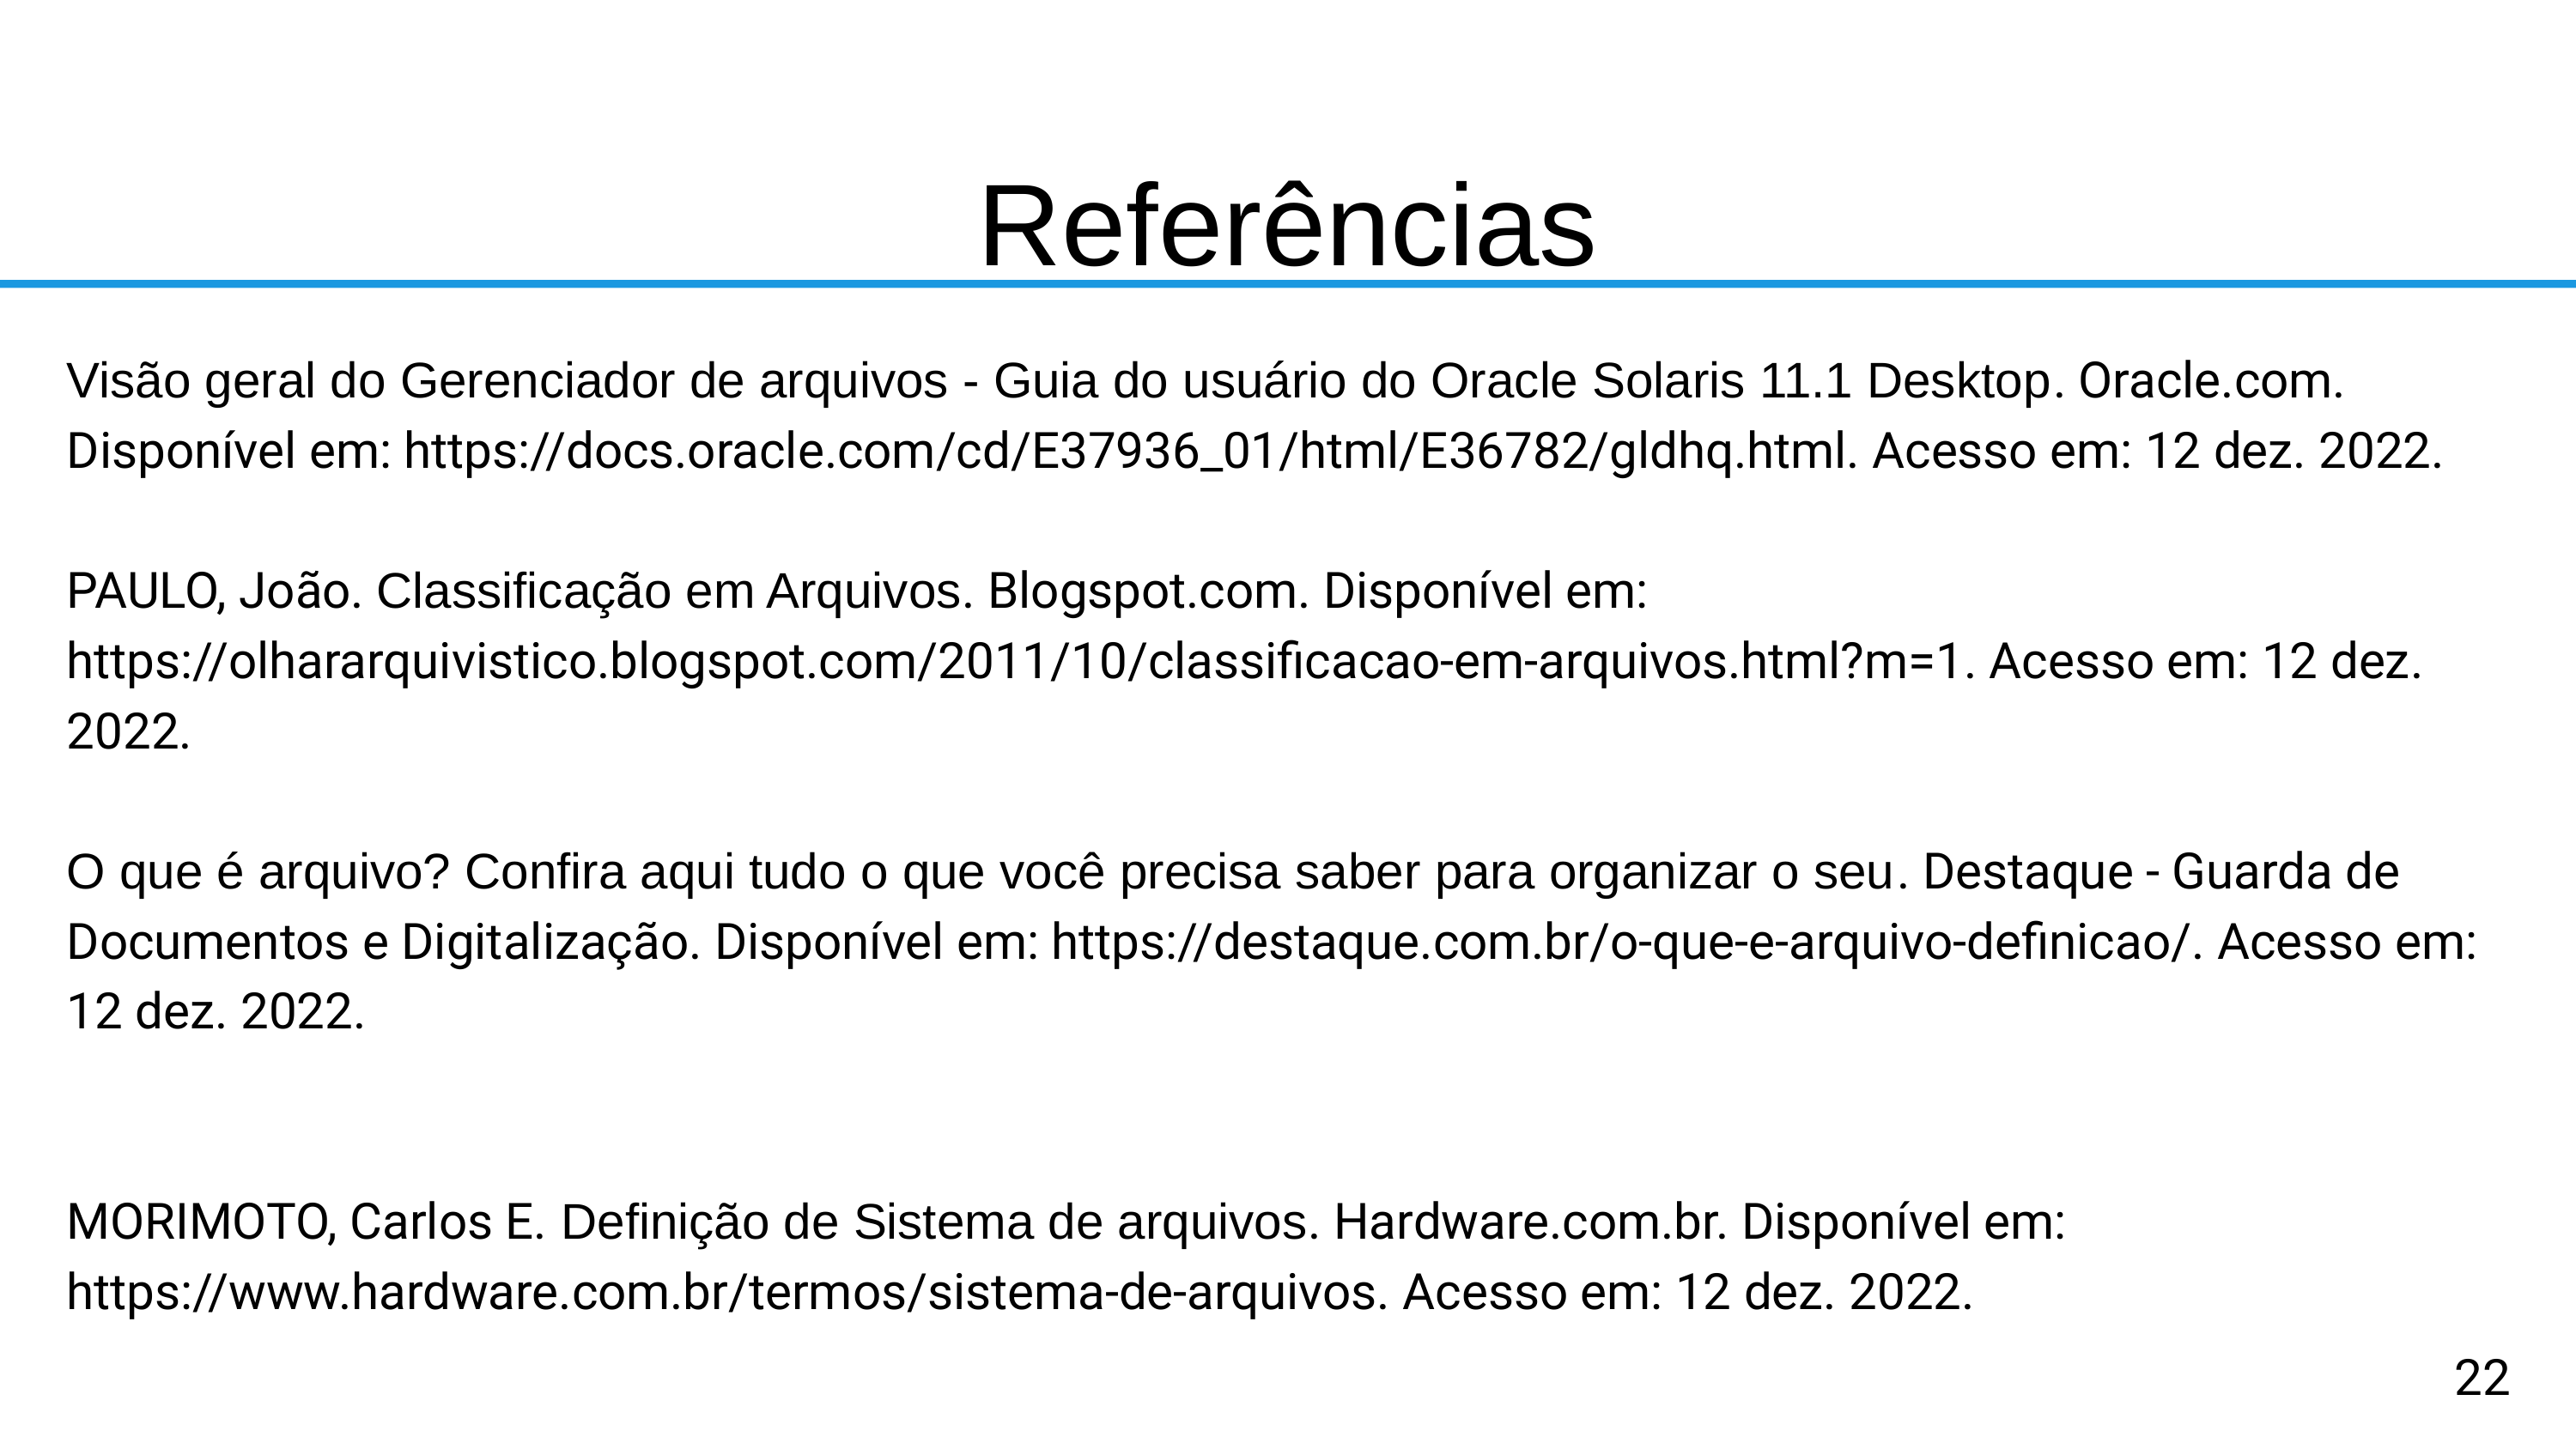

Referências

Visão geral do Gerenciador de arquivos - Guia do usuário do Oracle Solaris 11.1 Desktop. Oracle.com. Disponível em: https://docs.oracle.com/cd/E37936_01/html/E36782/gldhq.html. Acesso em: 12 dez. 2022.

PAULO, João. Classificação em Arquivos. Blogspot.com. Disponível em: https://olhararquivistico.blogspot.com/2011/10/classificacao-em-arquivos.html?m=1. Acesso em: 12 dez. 2022.

O que é arquivo? Confira aqui tudo o que você precisa saber para organizar o seu. Destaque - Guarda de Documentos e Digitalização. Disponível em: https://destaque.com.br/o-que-e-arquivo-definicao/. Acesso em: 12 dez. 2022.

MORIMOTO, Carlos E. Definição de Sistema de arquivos. Hardware.com.br. Disponível em: https://www.hardware.com.br/termos/sistema-de-arquivos. Acesso em: 12 dez. 2022.

22